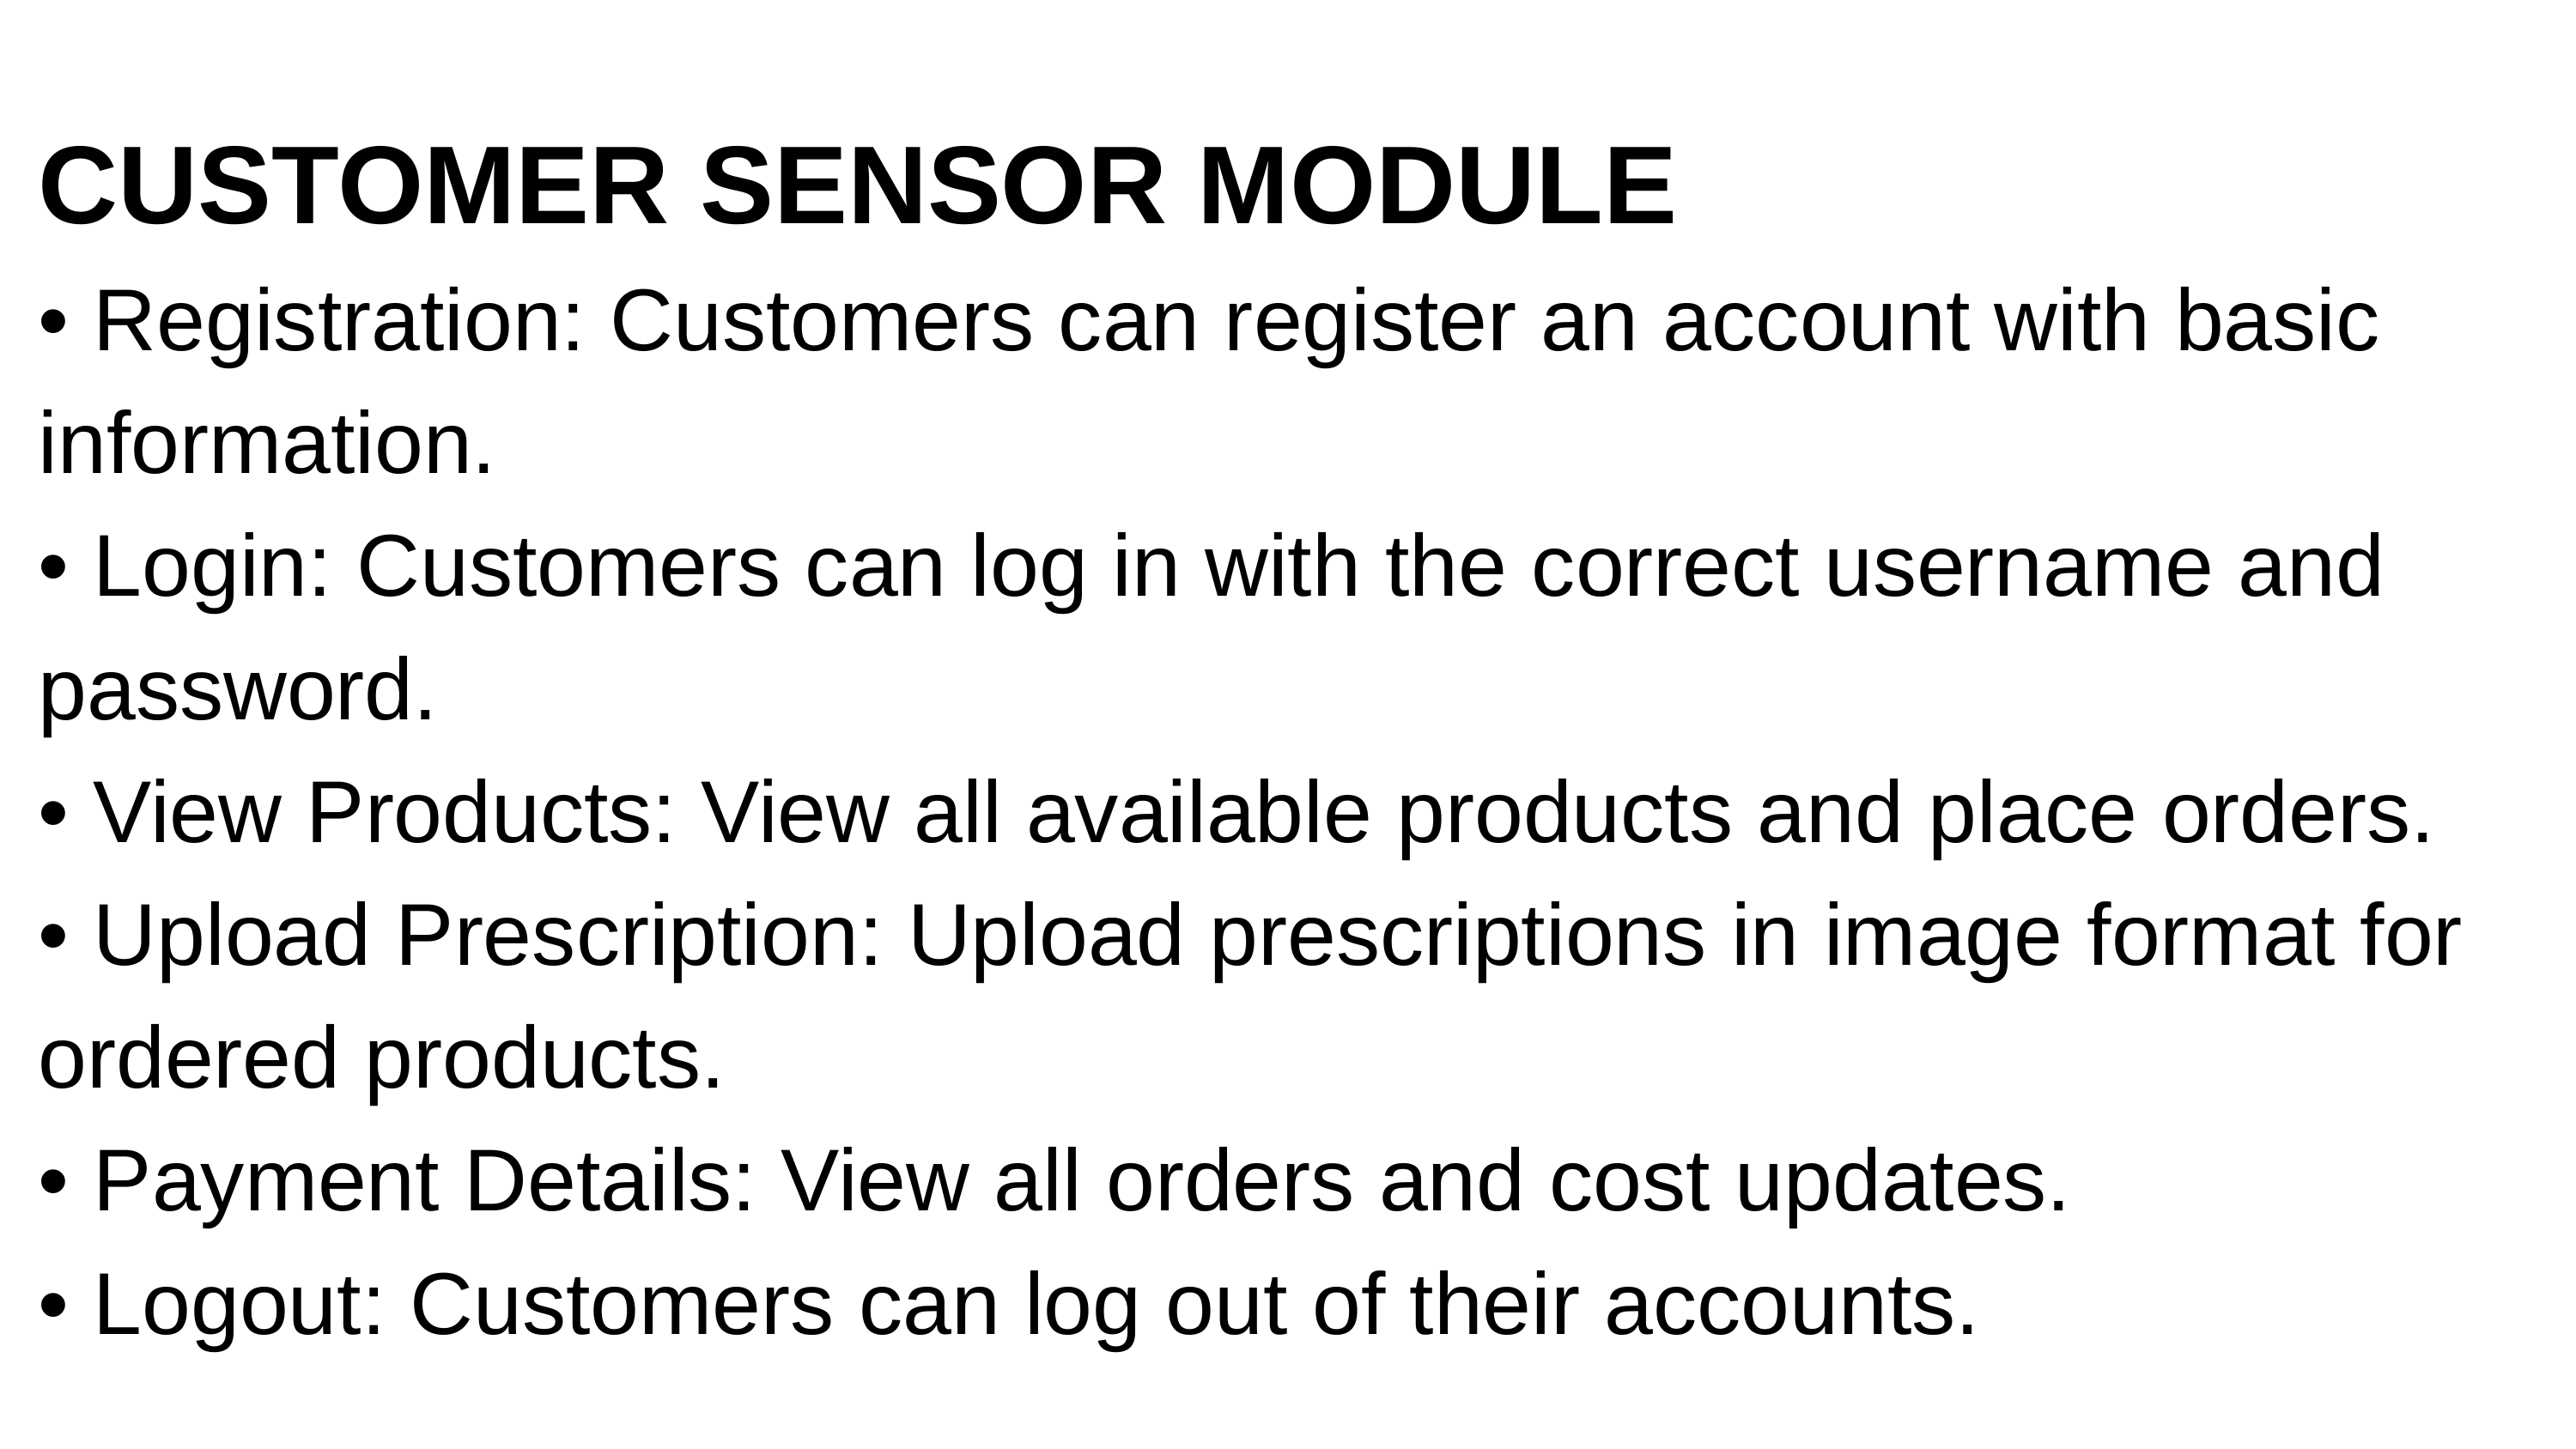

CUSTOMER SENSOR MODULE
• Registration: Customers can register an account with basic information.
• Login: Customers can log in with the correct username and password.
• View Products: View all available products and place orders.
• Upload Prescription: Upload prescriptions in image format for ordered products.
• Payment Details: View all orders and cost updates.
• Logout: Customers can log out of their accounts.